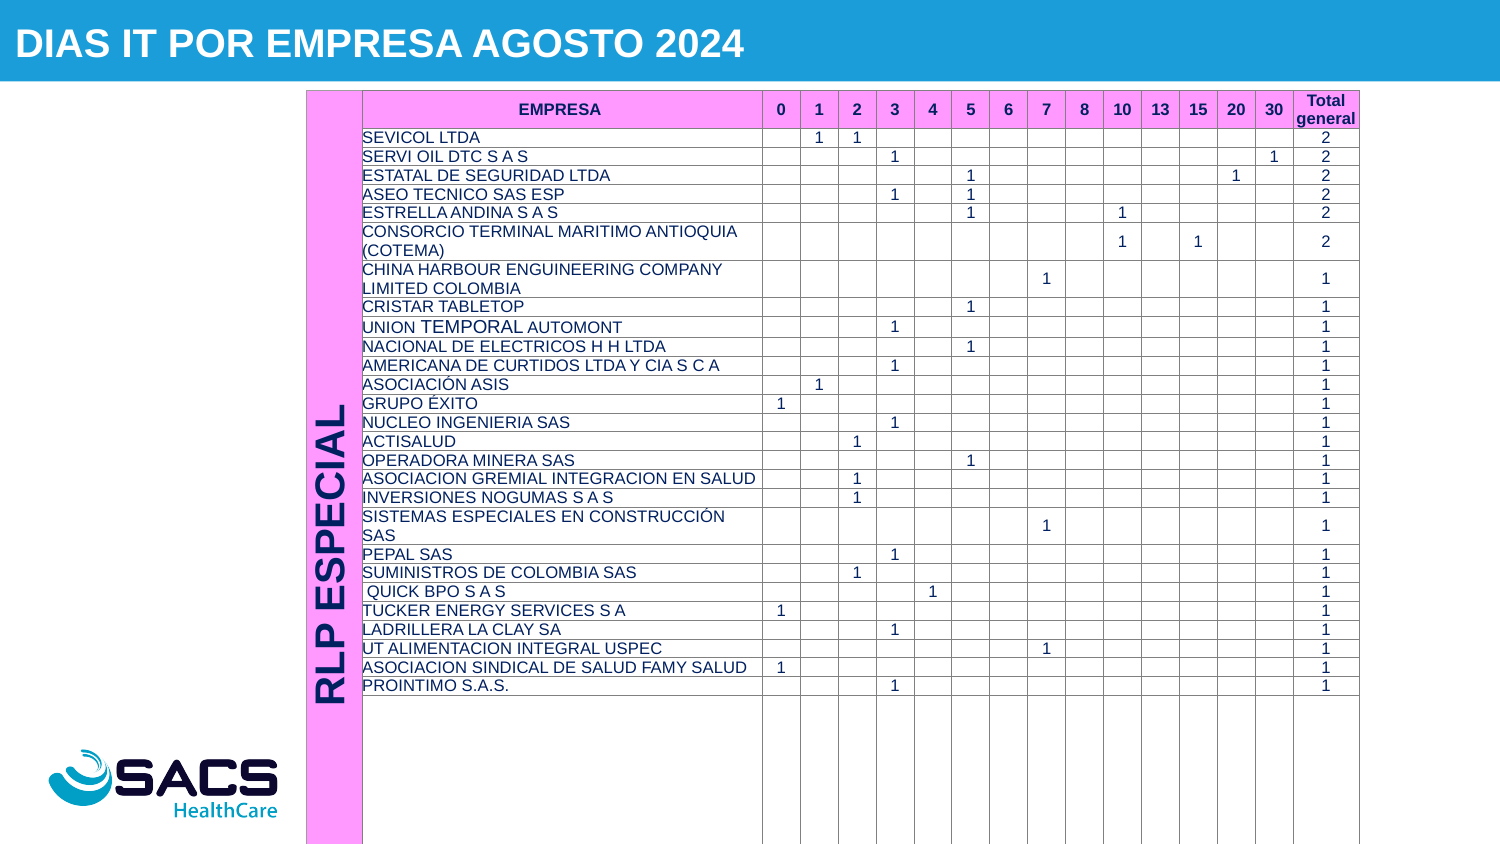

DIAS IT POR EMPRESA AGOSTO 2024
| RLP ESPECIAL | EMPRESA | 0 | 1 | 2 | 3 | 4 | 5 | 6 | 7 | 8 | 10 | 13 | 15 | 20 | 30 | Total general |
| --- | --- | --- | --- | --- | --- | --- | --- | --- | --- | --- | --- | --- | --- | --- | --- | --- |
|  | SEVICOL LTDA |  | 1 | 1 |  |  |  |  |  |  |  |  |  |  |  | 2 |
|  | SERVI OIL DTC S A S |  |  |  | 1 |  |  |  |  |  |  |  |  |  | 1 | 2 |
|  | ESTATAL DE SEGURIDAD LTDA |  |  |  |  |  | 1 |  |  |  |  |  |  | 1 |  | 2 |
|  | ASEO TECNICO SAS ESP |  |  |  | 1 |  | 1 |  |  |  |  |  |  |  |  | 2 |
|  | ESTRELLA ANDINA S A S |  |  |  |  |  | 1 |  |  |  | 1 |  |  |  |  | 2 |
|  | CONSORCIO TERMINAL MARITIMO ANTIOQUIA (COTEMA) |  |  |  |  |  |  |  |  |  | 1 |  | 1 |  |  | 2 |
|  | CHINA HARBOUR ENGUINEERING COMPANY LIMITED COLOMBIA |  |  |  |  |  |  |  | 1 |  |  |  |  |  |  | 1 |
|  | CRISTAR TABLETOP |  |  |  |  |  | 1 |  |  |  |  |  |  |  |  | 1 |
|  | UNION TEMPORAL AUTOMONT |  |  |  | 1 |  |  |  |  |  |  |  |  |  |  | 1 |
|  | NACIONAL DE ELECTRICOS H H LTDA |  |  |  |  |  | 1 |  |  |  |  |  |  |  |  | 1 |
|  | AMERICANA DE CURTIDOS LTDA Y CIA S C A |  |  |  | 1 |  |  |  |  |  |  |  |  |  |  | 1 |
|  | ASOCIACIÓN ASIS |  | 1 |  |  |  |  |  |  |  |  |  |  |  |  | 1 |
|  | GRUPO ÉXITO | 1 |  |  |  |  |  |  |  |  |  |  |  |  |  | 1 |
|  | NUCLEO INGENIERIA SAS |  |  |  | 1 |  |  |  |  |  |  |  |  |  |  | 1 |
|  | ACTISALUD |  |  | 1 |  |  |  |  |  |  |  |  |  |  |  | 1 |
|  | OPERADORA MINERA SAS |  |  |  |  |  | 1 |  |  |  |  |  |  |  |  | 1 |
|  | ASOCIACION GREMIAL INTEGRACION EN SALUD |  |  | 1 |  |  |  |  |  |  |  |  |  |  |  | 1 |
|  | INVERSIONES NOGUMAS S A S |  |  | 1 |  |  |  |  |  |  |  |  |  |  |  | 1 |
|  | SISTEMAS ESPECIALES EN CONSTRUCCIÓN SAS |  |  |  |  |  |  |  | 1 |  |  |  |  |  |  | 1 |
|  | PEPAL SAS |  |  |  | 1 |  |  |  |  |  |  |  |  |  |  | 1 |
|  | SUMINISTROS DE COLOMBIA SAS |  |  | 1 |  |  |  |  |  |  |  |  |  |  |  | 1 |
|  | QUICK BPO S A S |  |  |  |  | 1 |  |  |  |  |  |  |  |  |  | 1 |
|  | TUCKER ENERGY SERVICES S A | 1 |  |  |  |  |  |  |  |  |  |  |  |  |  | 1 |
|  | LADRILLERA LA CLAY SA |  |  |  | 1 |  |  |  |  |  |  |  |  |  |  | 1 |
|  | UT ALIMENTACION INTEGRAL USPEC |  |  |  |  |  |  |  | 1 |  |  |  |  |  |  | 1 |
|  | ASOCIACION SINDICAL DE SALUD FAMY SALUD | 1 |  |  |  |  |  |  |  |  |  |  |  |  |  | 1 |
|  | PROINTIMO S.A.S. |  |  |  | 1 |  |  |  |  |  |  |  |  |  |  | 1 |
|  | MINCIVIL S.A. | 1 |  |  |  |  |  |  |  |  |  |  |  |  |  | 1 |